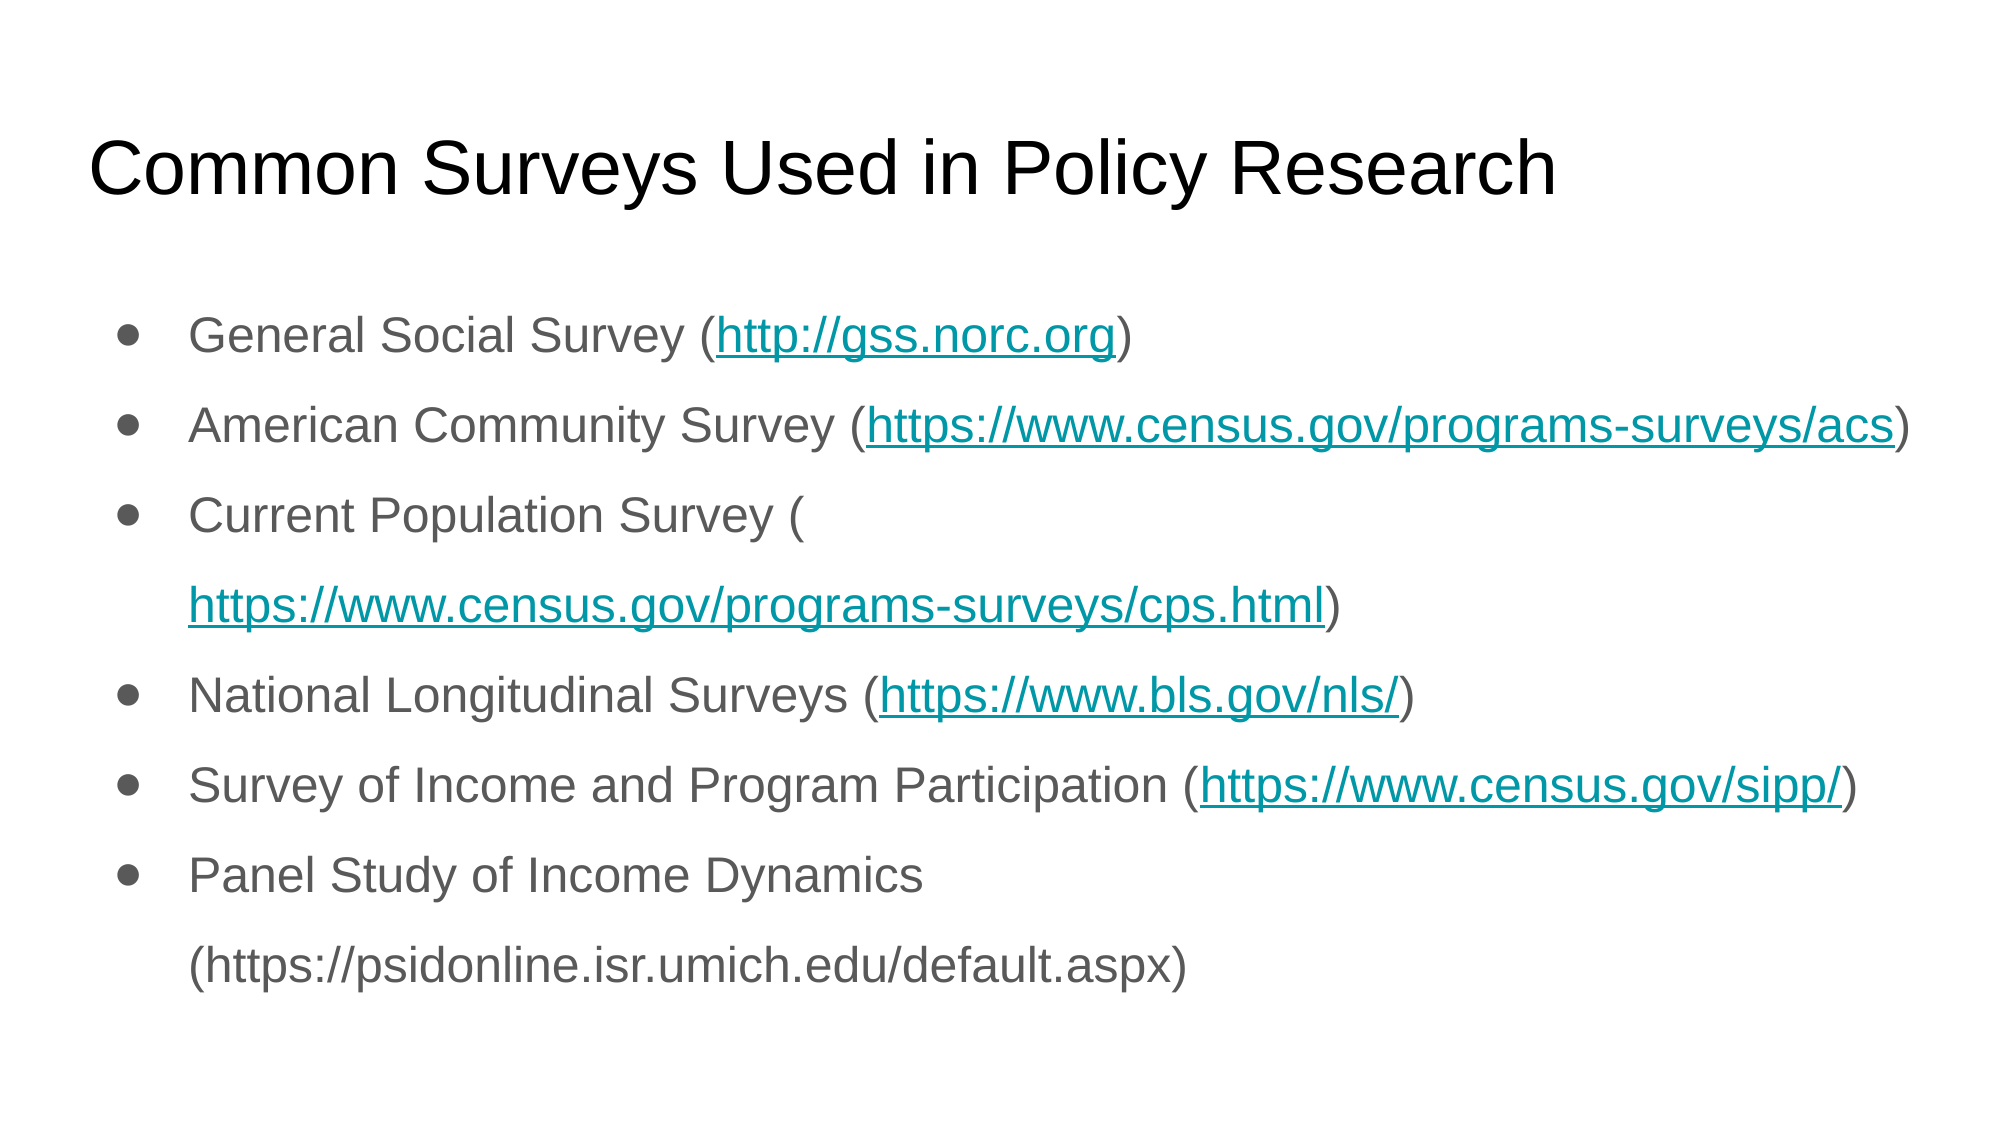

# Common Surveys Used in Policy Research
General Social Survey (http://gss.norc.org)
American Community Survey (https://www.census.gov/programs-surveys/acs)
Current Population Survey (https://www.census.gov/programs-surveys/cps.html)
National Longitudinal Surveys (https://www.bls.gov/nls/)
Survey of Income and Program Participation (https://www.census.gov/sipp/)
Panel Study of Income Dynamics (https://psidonline.isr.umich.edu/default.aspx)